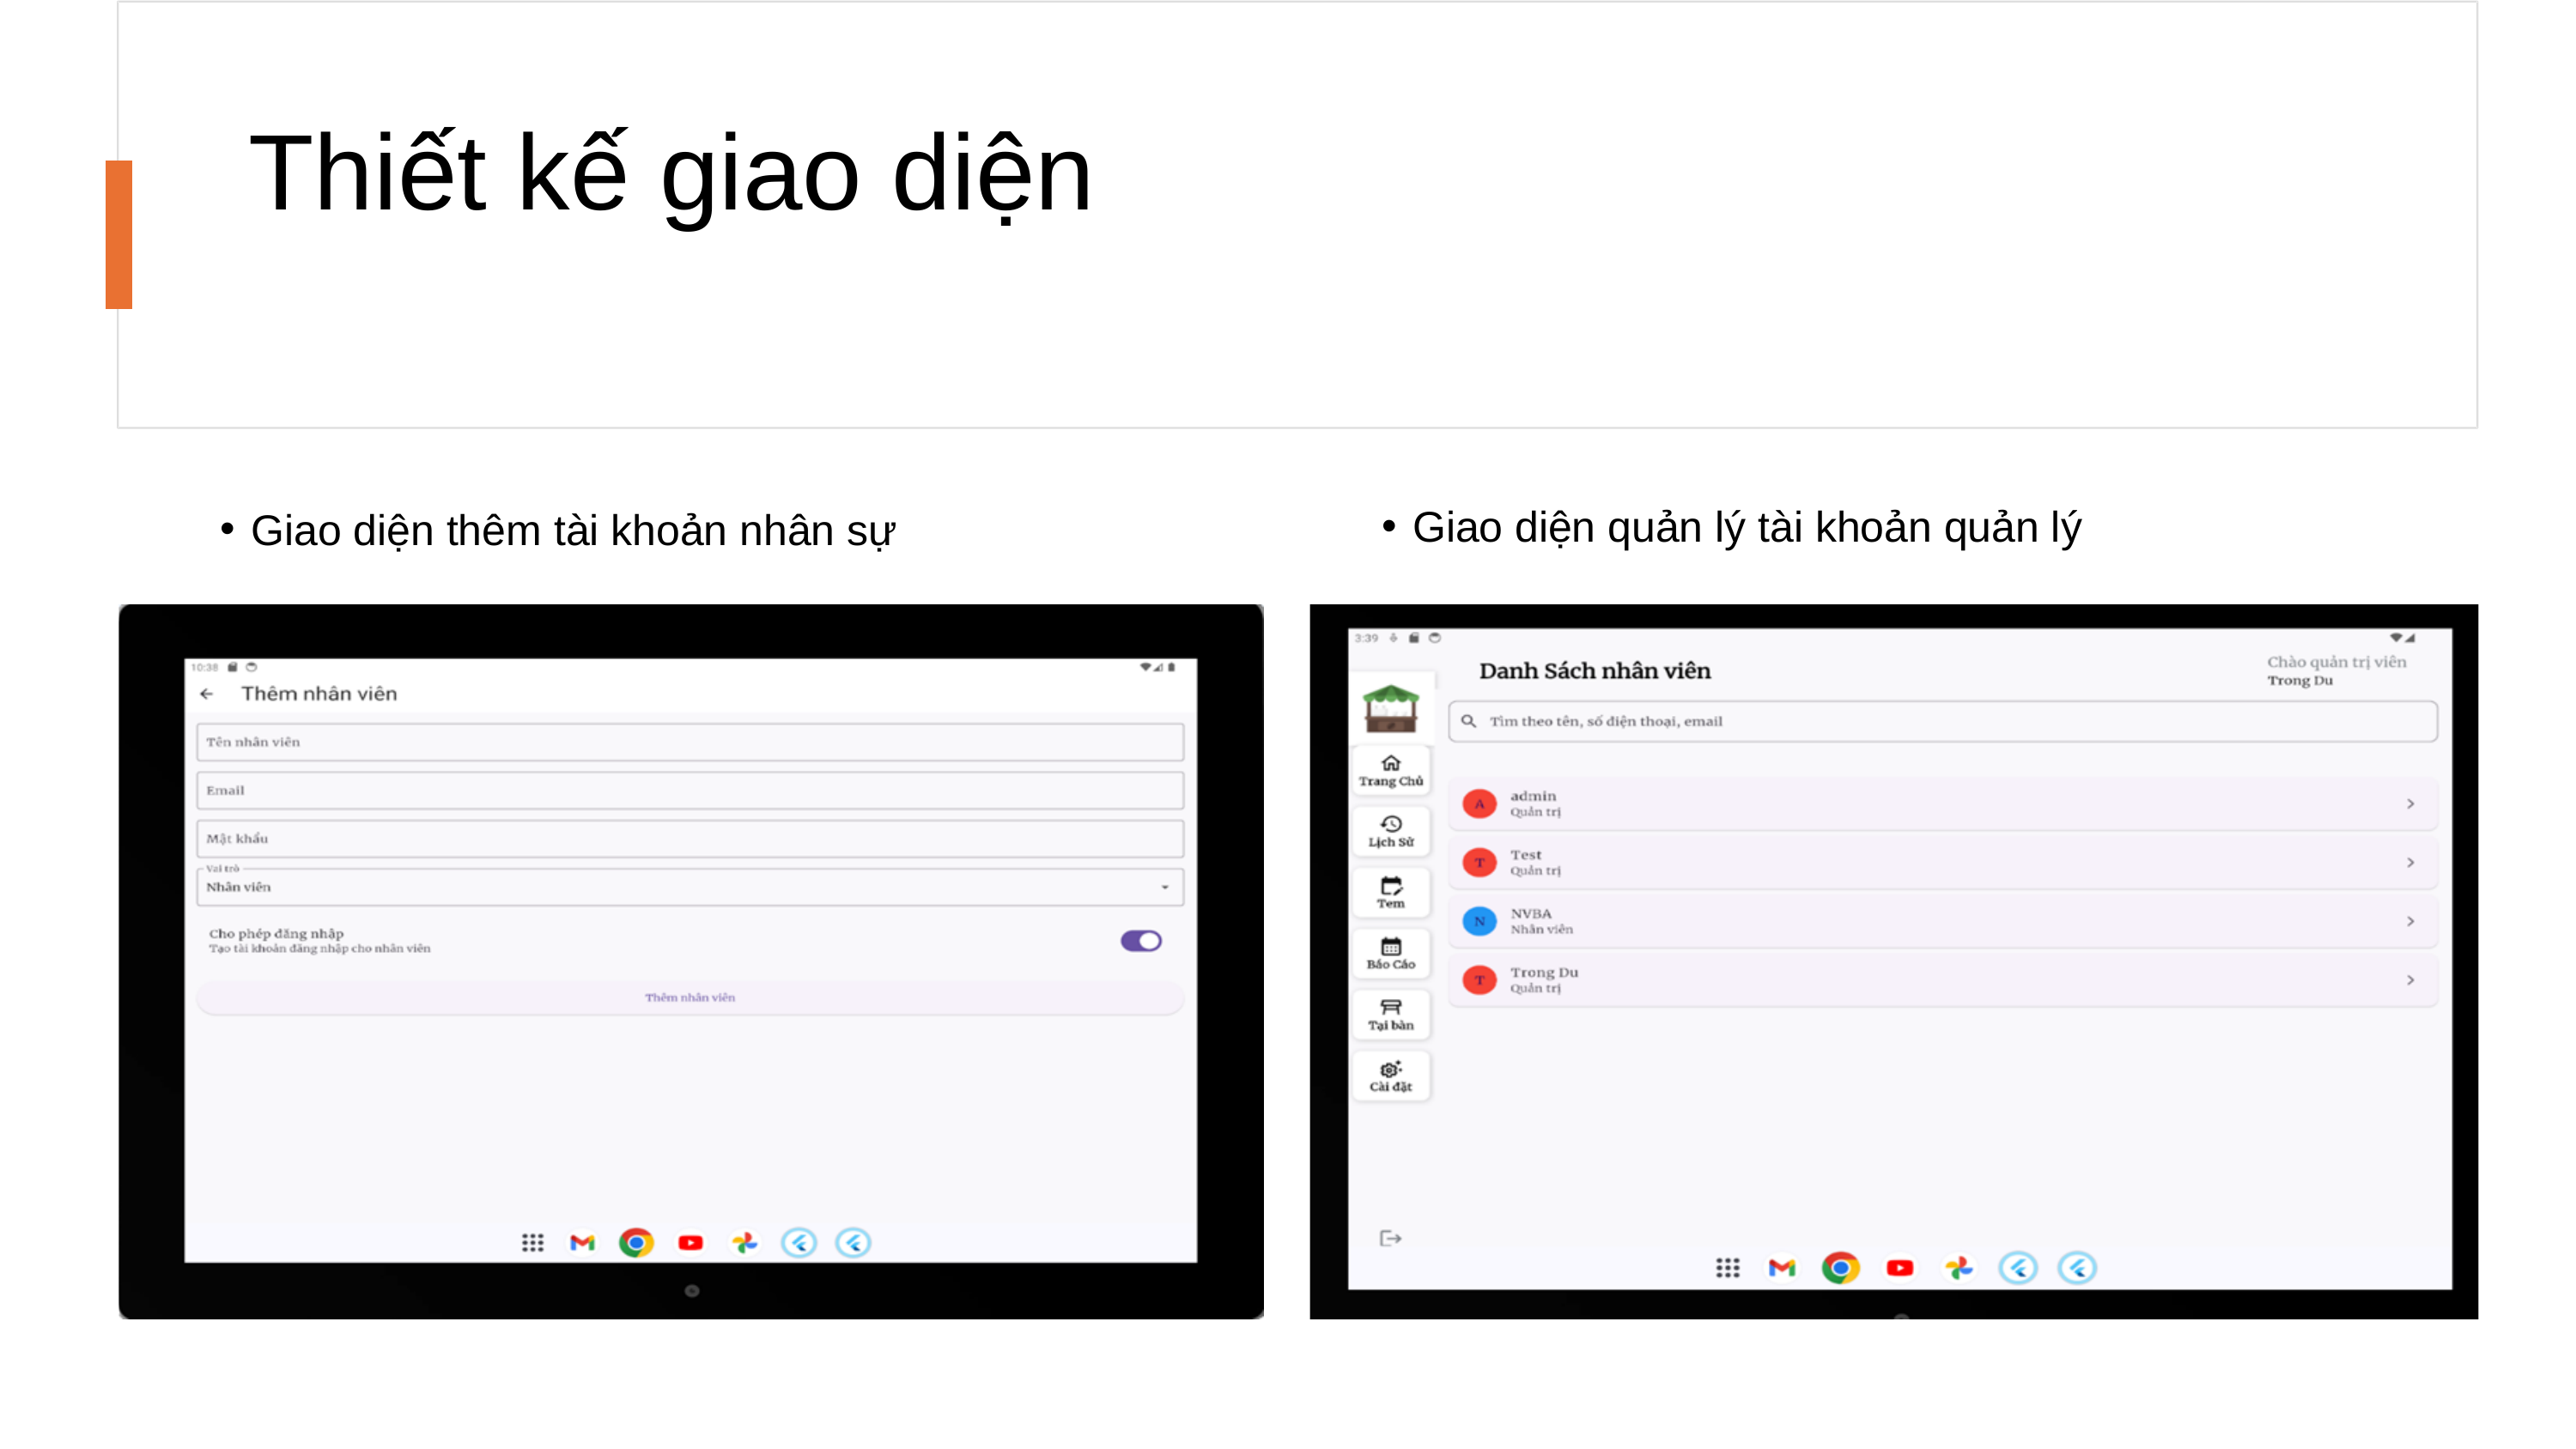

Thiết kế giao diện

Giao diện quản lý tài khoản quản lý
Giao diện thêm tài khoản nhân sự